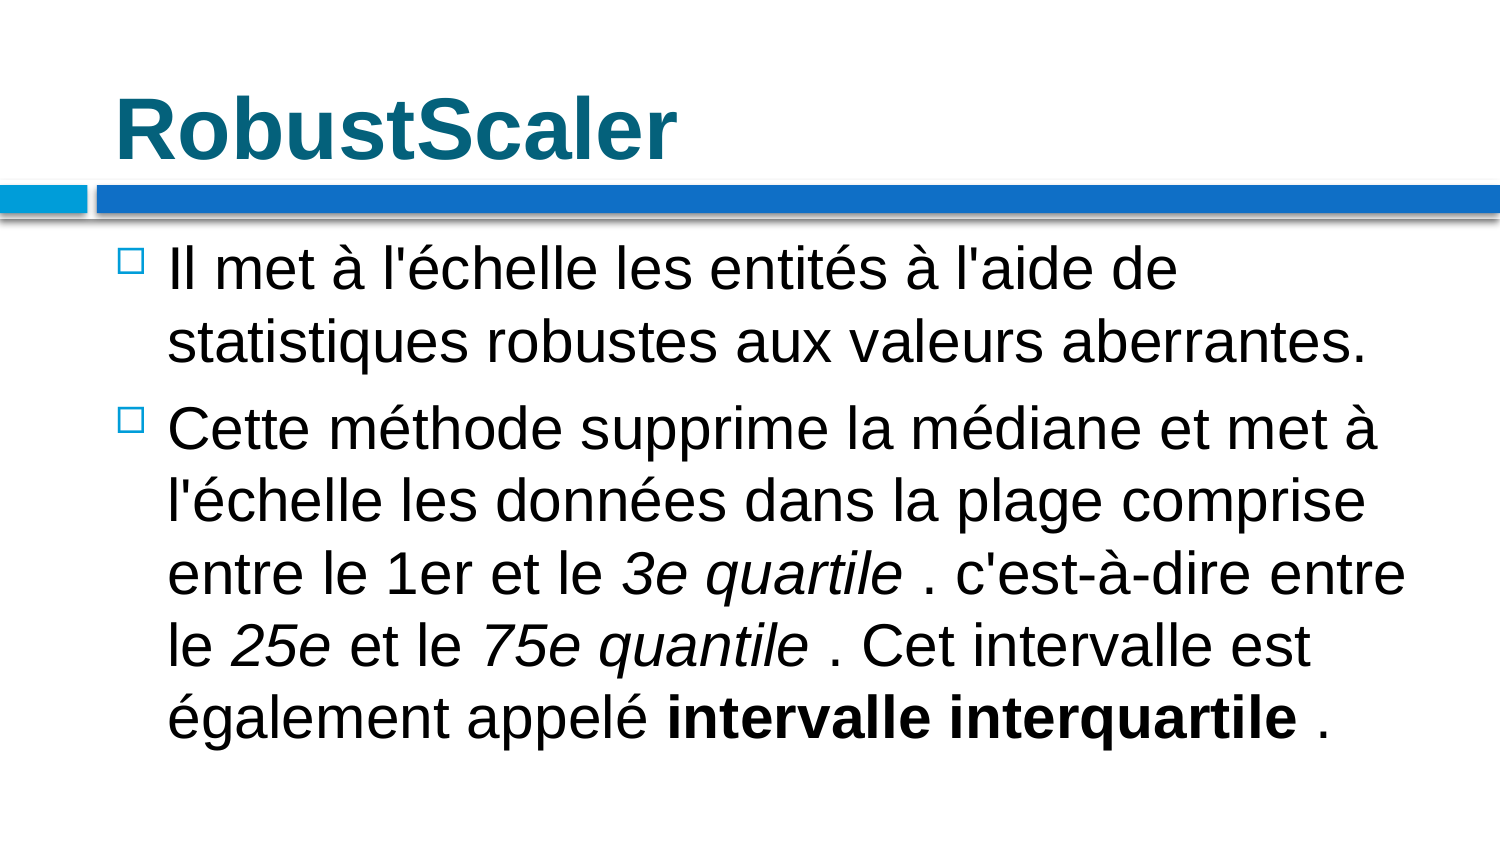

# RobustScaler
Il met à l'échelle les entités à l'aide de statistiques robustes aux valeurs aberrantes.
Cette méthode supprime la médiane et met à l'échelle les données dans la plage comprise entre le 1er et le 3e quartile . c'est-à-dire entre le 25e et le 75e quantile . Cet intervalle est également appelé intervalle interquartile .